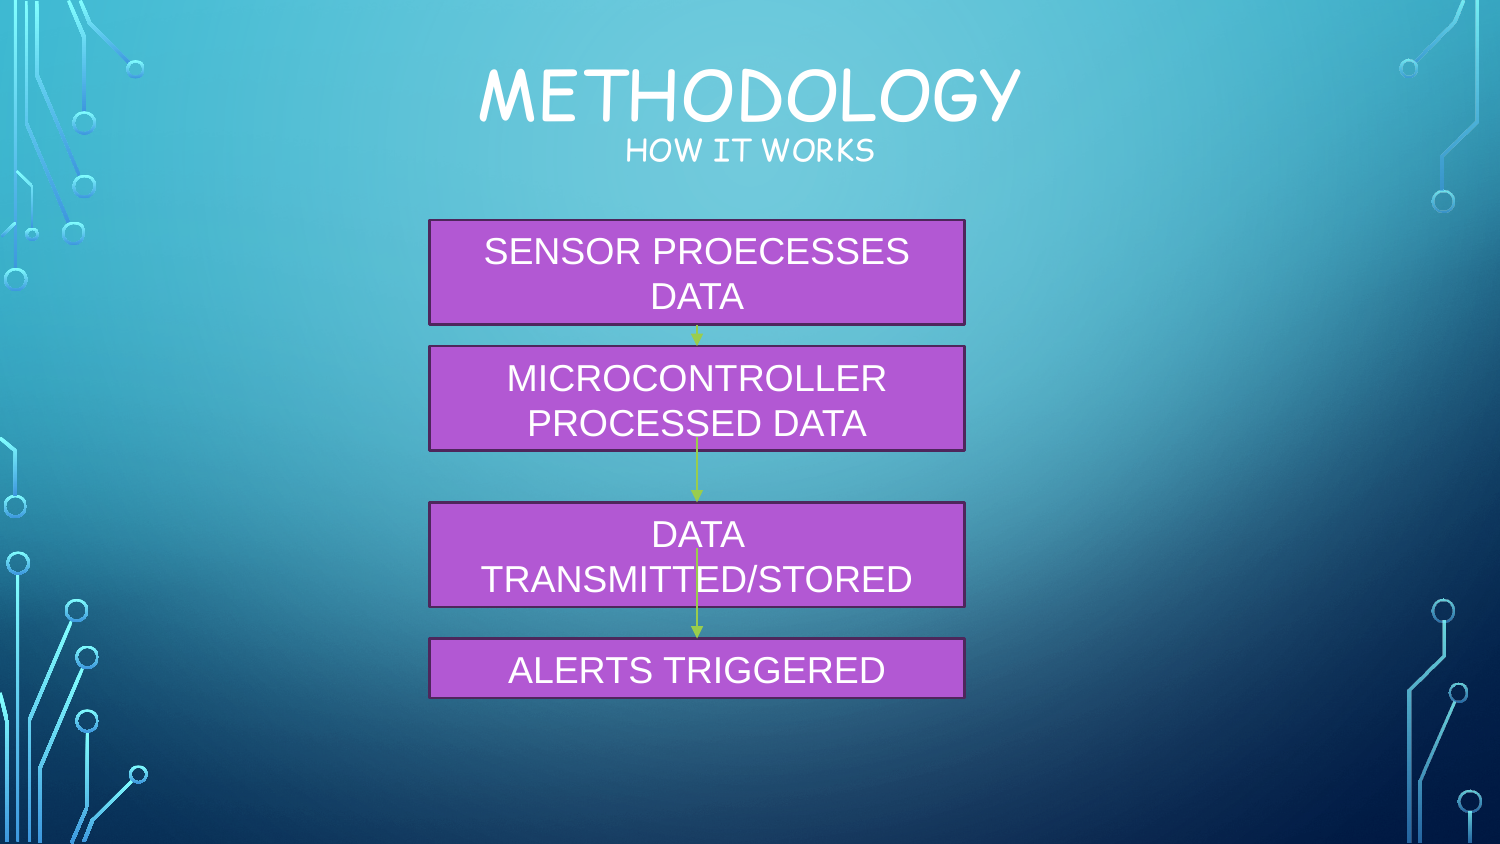

# METHODOLOGY HOW IT WORKS
SENSOR PROECESSES DATA
MICROCONTROLLER PROCESSED DATA
DATA TRANSMITTED/STORED
ALERTS TRIGGERED